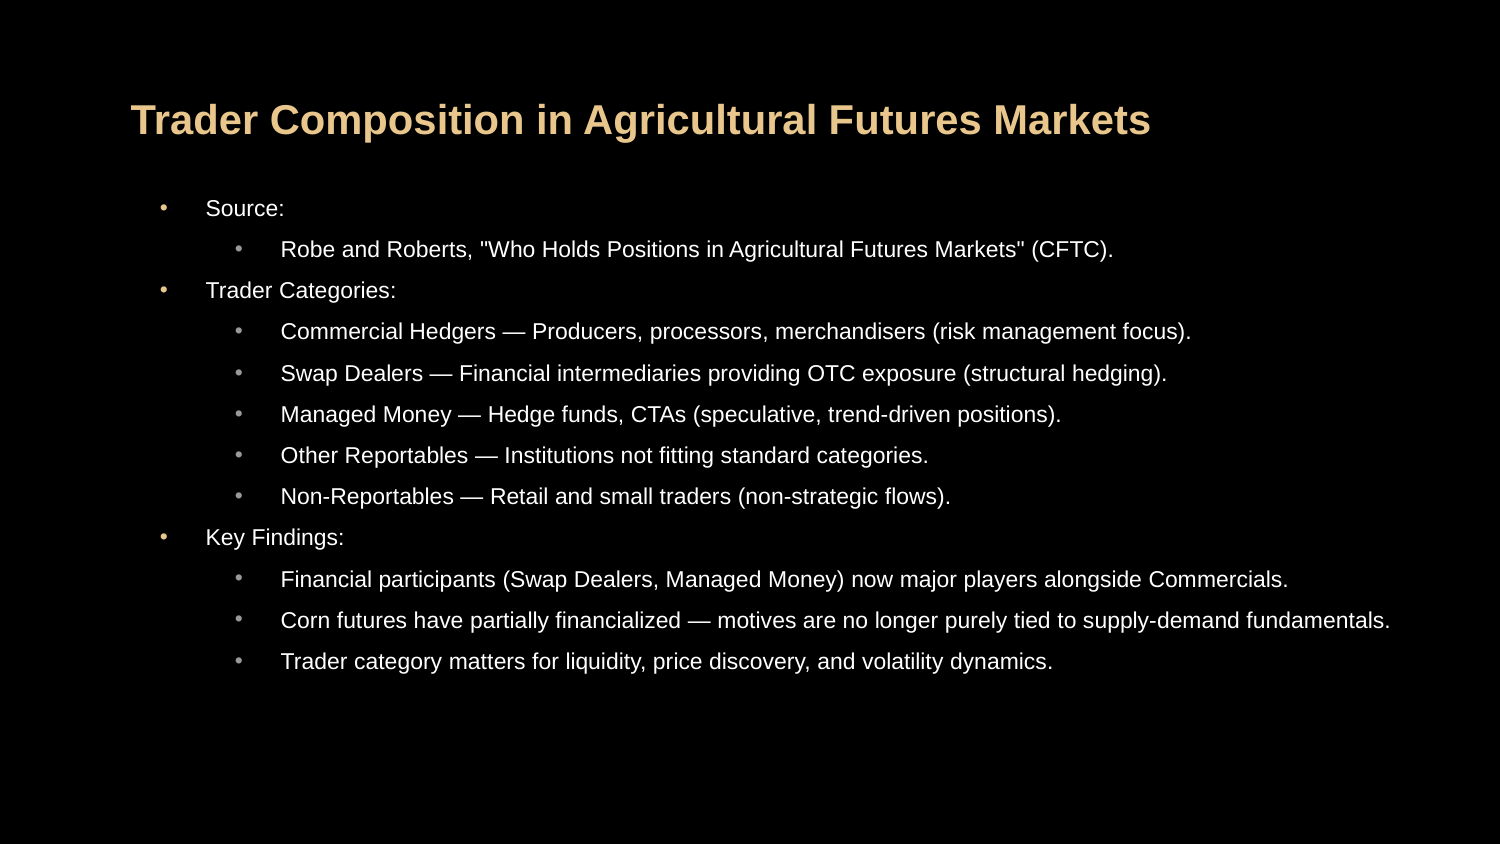

# Trader Composition in Agricultural Futures Markets
Source:
Robe and Roberts, "Who Holds Positions in Agricultural Futures Markets" (CFTC).
Trader Categories:
Commercial Hedgers — Producers, processors, merchandisers (risk management focus).
Swap Dealers — Financial intermediaries providing OTC exposure (structural hedging).
Managed Money — Hedge funds, CTAs (speculative, trend-driven positions).
Other Reportables — Institutions not fitting standard categories.
Non-Reportables — Retail and small traders (non-strategic flows).
Key Findings:
Financial participants (Swap Dealers, Managed Money) now major players alongside Commercials.
Corn futures have partially financialized — motives are no longer purely tied to supply-demand fundamentals.
Trader category matters for liquidity, price discovery, and volatility dynamics.